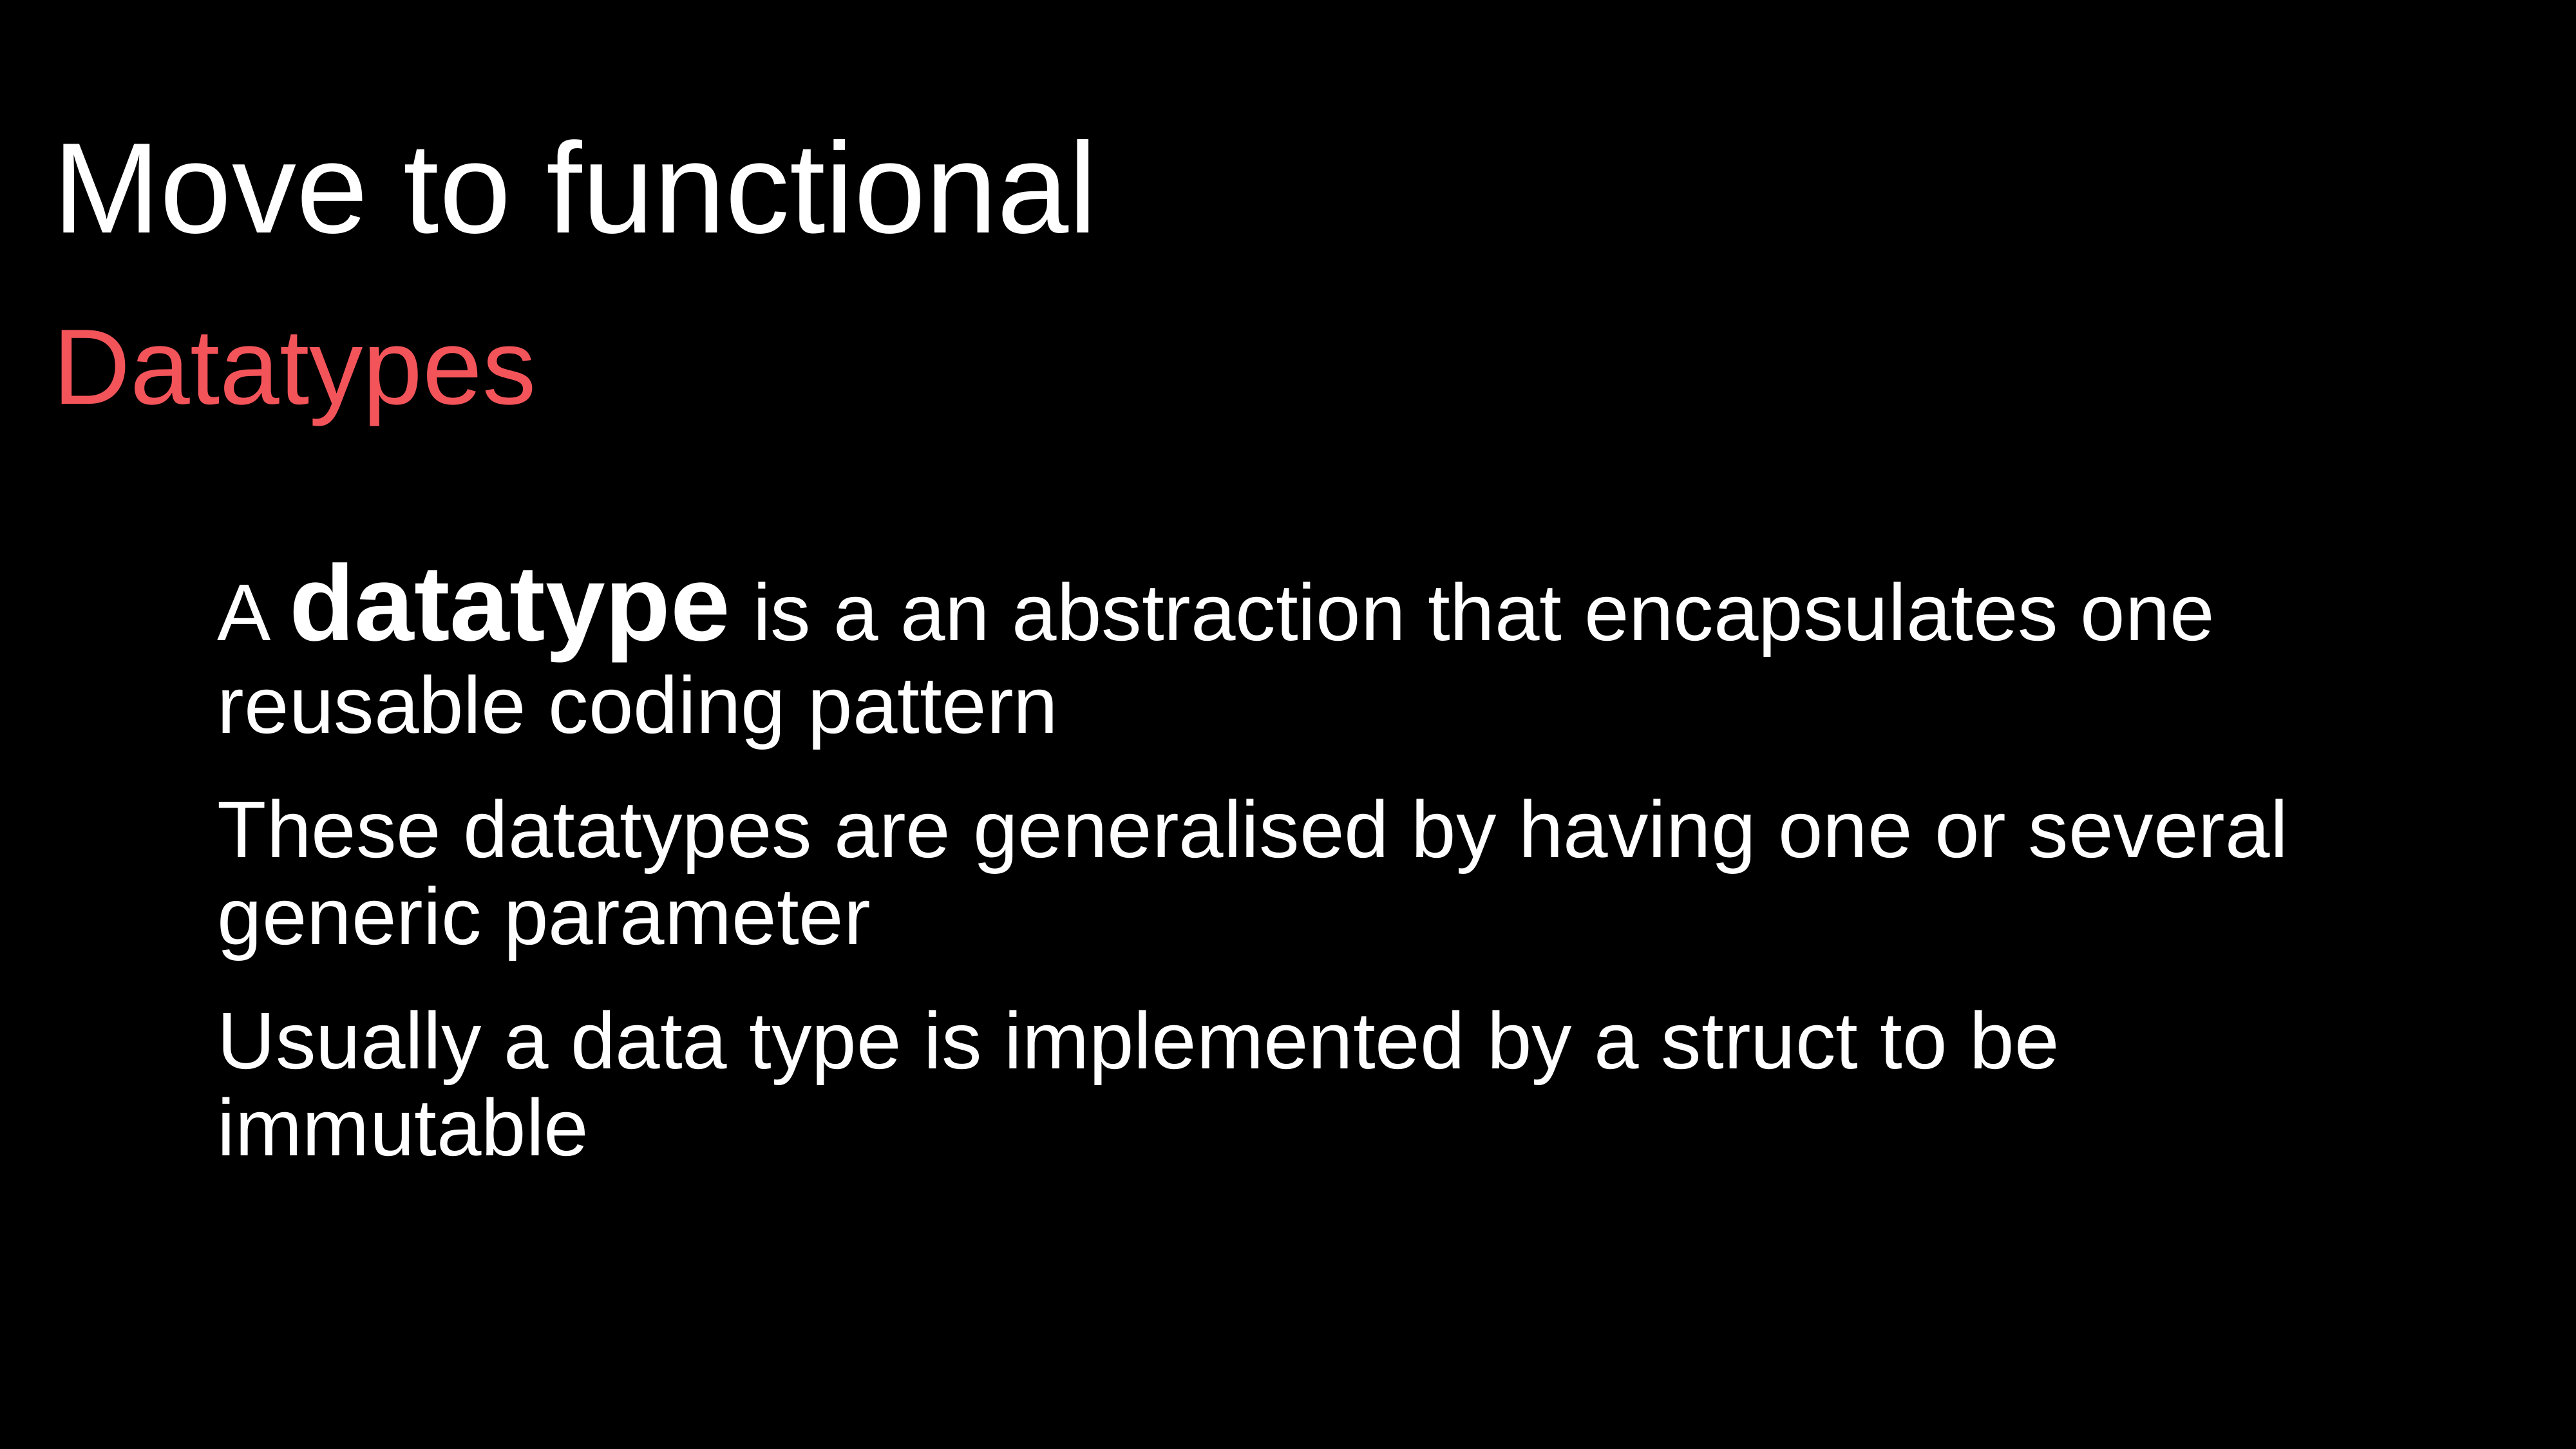

# Move to functional
Datatypes
A datatype is a an abstraction that encapsulates one reusable coding pattern
These datatypes are generalised by having one or several generic parameter
Usually a data type is implemented by a struct to be immutable